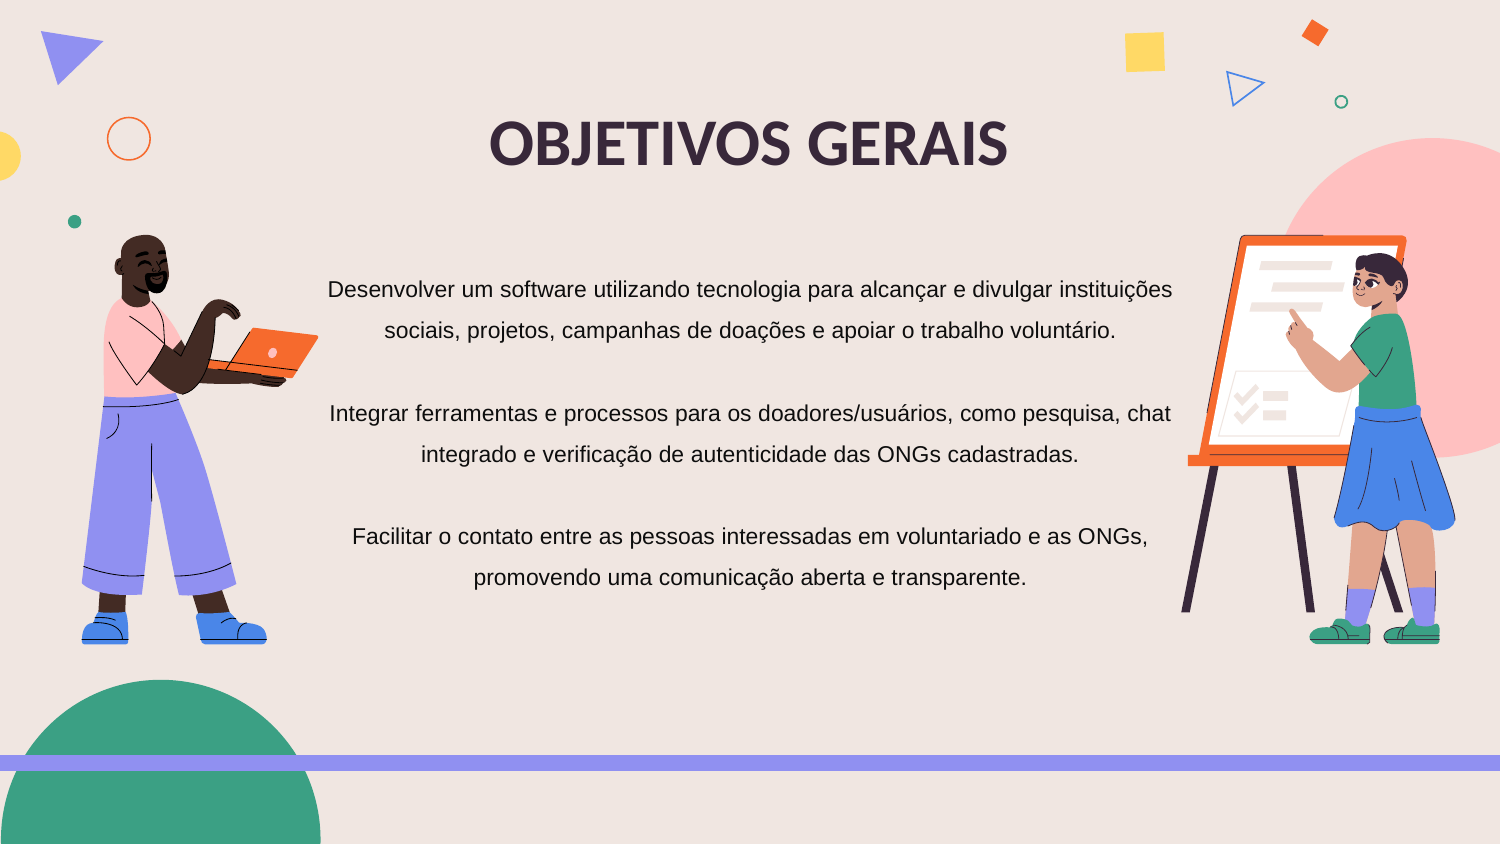

OBJETIVOS GERAIS

# Desenvolver um software utilizando tecnologia para alcançar e divulgar instituições sociais, projetos, campanhas de doações e apoiar o trabalho voluntário. Integrar ferramentas e processos para os doadores/usuários, como pesquisa, chat integrado e verificação de autenticidade das ONGs cadastradas. Facilitar o contato entre as pessoas interessadas em voluntariado e as ONGs, promovendo uma comunicação aberta e transparente.